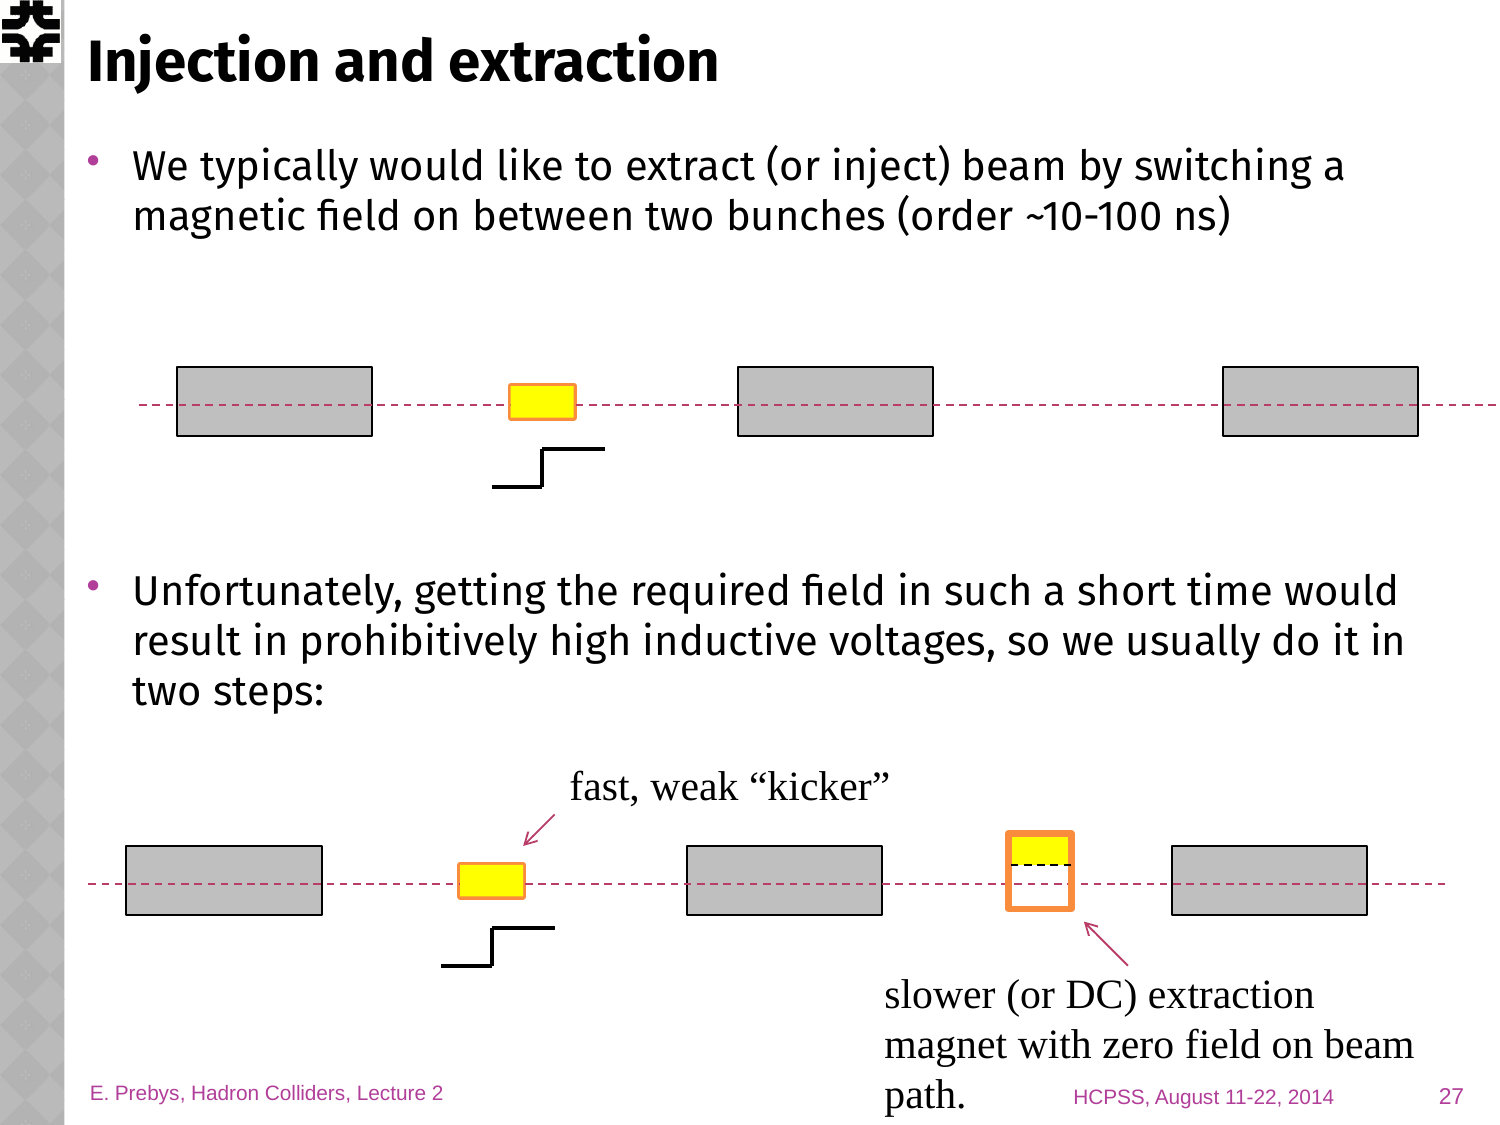

# Injection and extraction
We typically would like to extract (or inject) beam by switching a magnetic field on between two bunches (order ~10-100 ns)

Unfortunately, getting the required field in such a short time would result in prohibitively high inductive voltages, so we usually do it in two steps:

fast, weak “kicker”

slower (or DC) extraction magnet with zero field on beam path.
27
E. Prebys, Hadron Colliders, Lecture 2
HCPSS, August 11-22, 2014